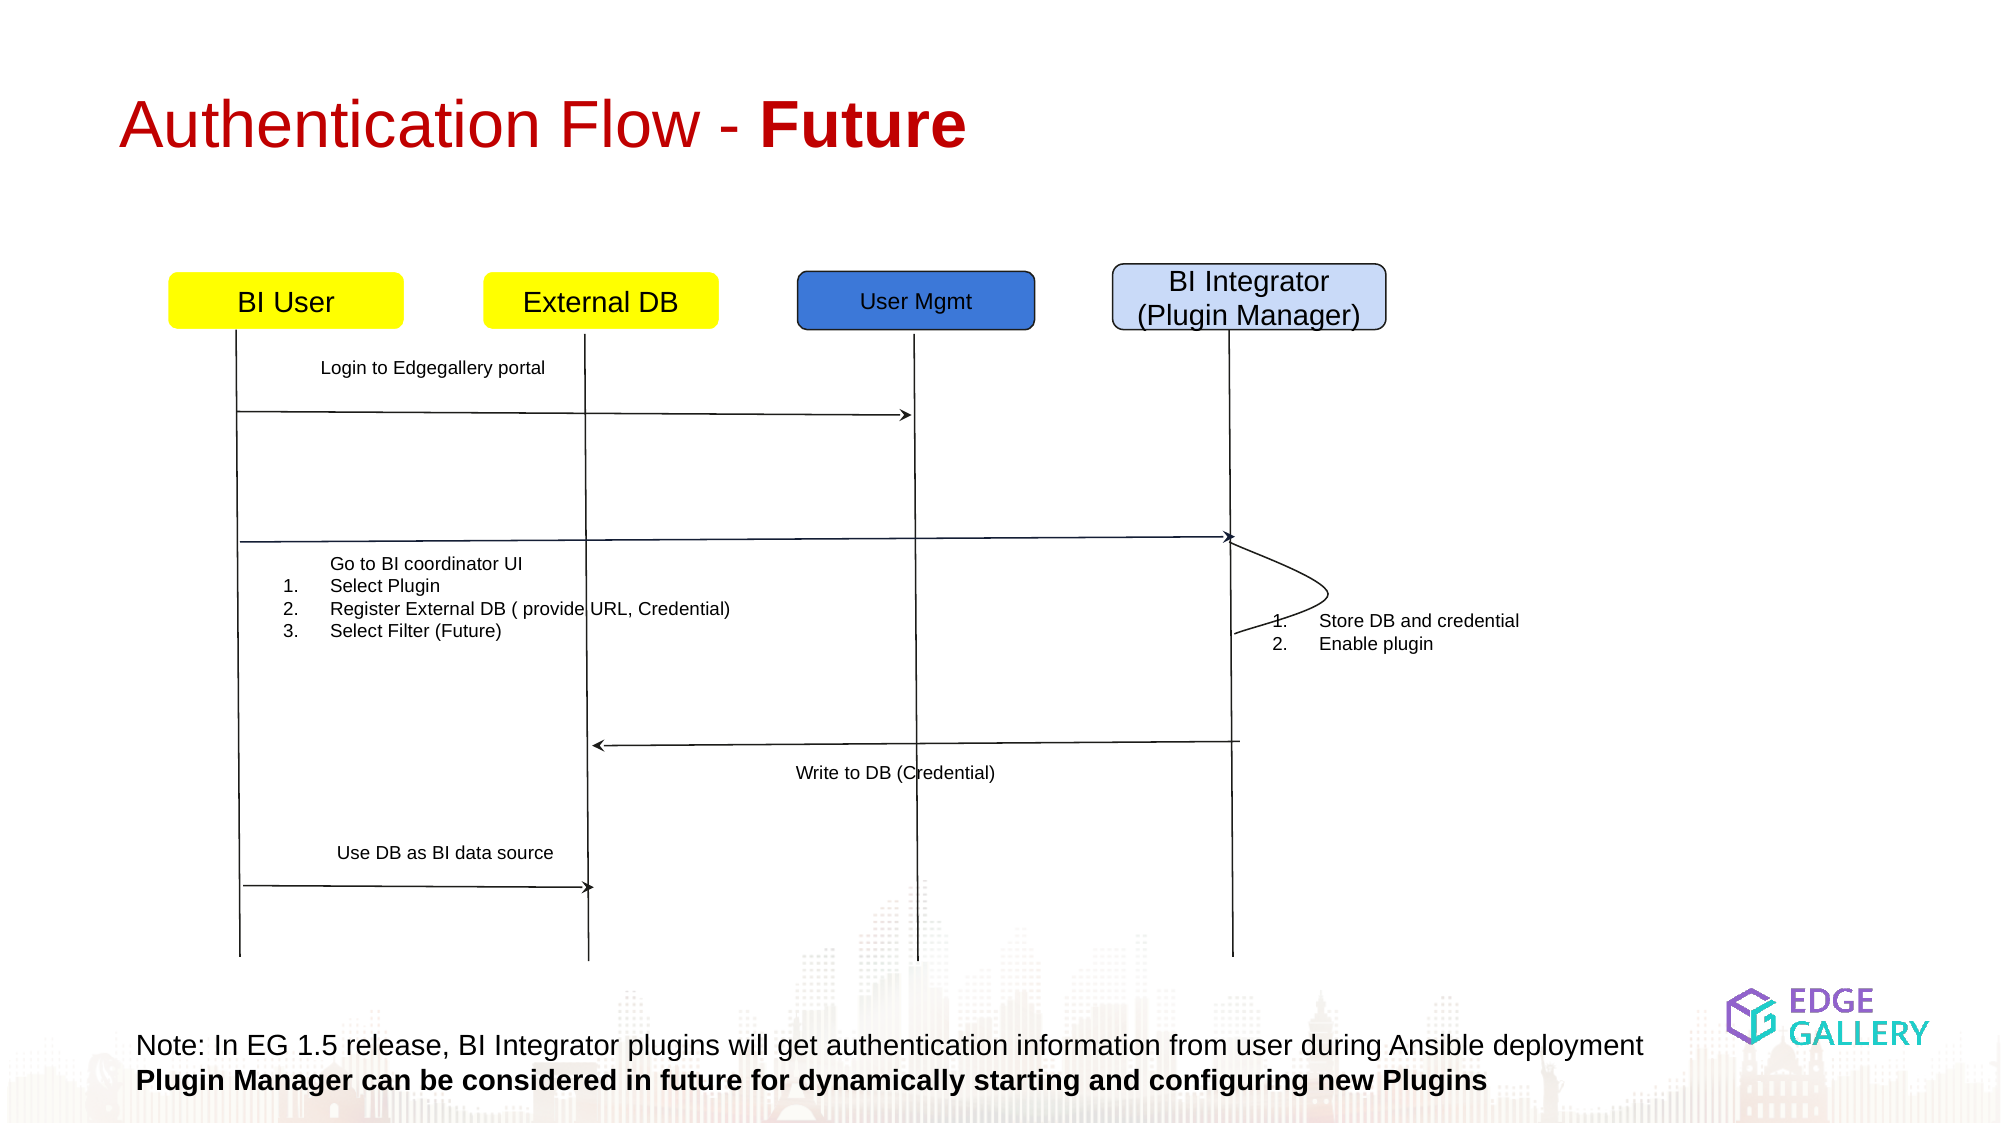

Authentication Flow - Future
BI Integrator
(Plugin Manager)
BI User
External DB
User Mgmt
Login to Edgegallery portal
Go to BI coordinator UI
Select Plugin
Register External DB ( provide URL, Credential)
Select Filter (Future)

Store DB and credential
Enable plugin
Write to DB (Credential)
Use DB as BI data source
Note: In EG 1.5 release, BI Integrator plugins will get authentication information from user during Ansible deployment
Plugin Manager can be considered in future for dynamically starting and configuring new Plugins